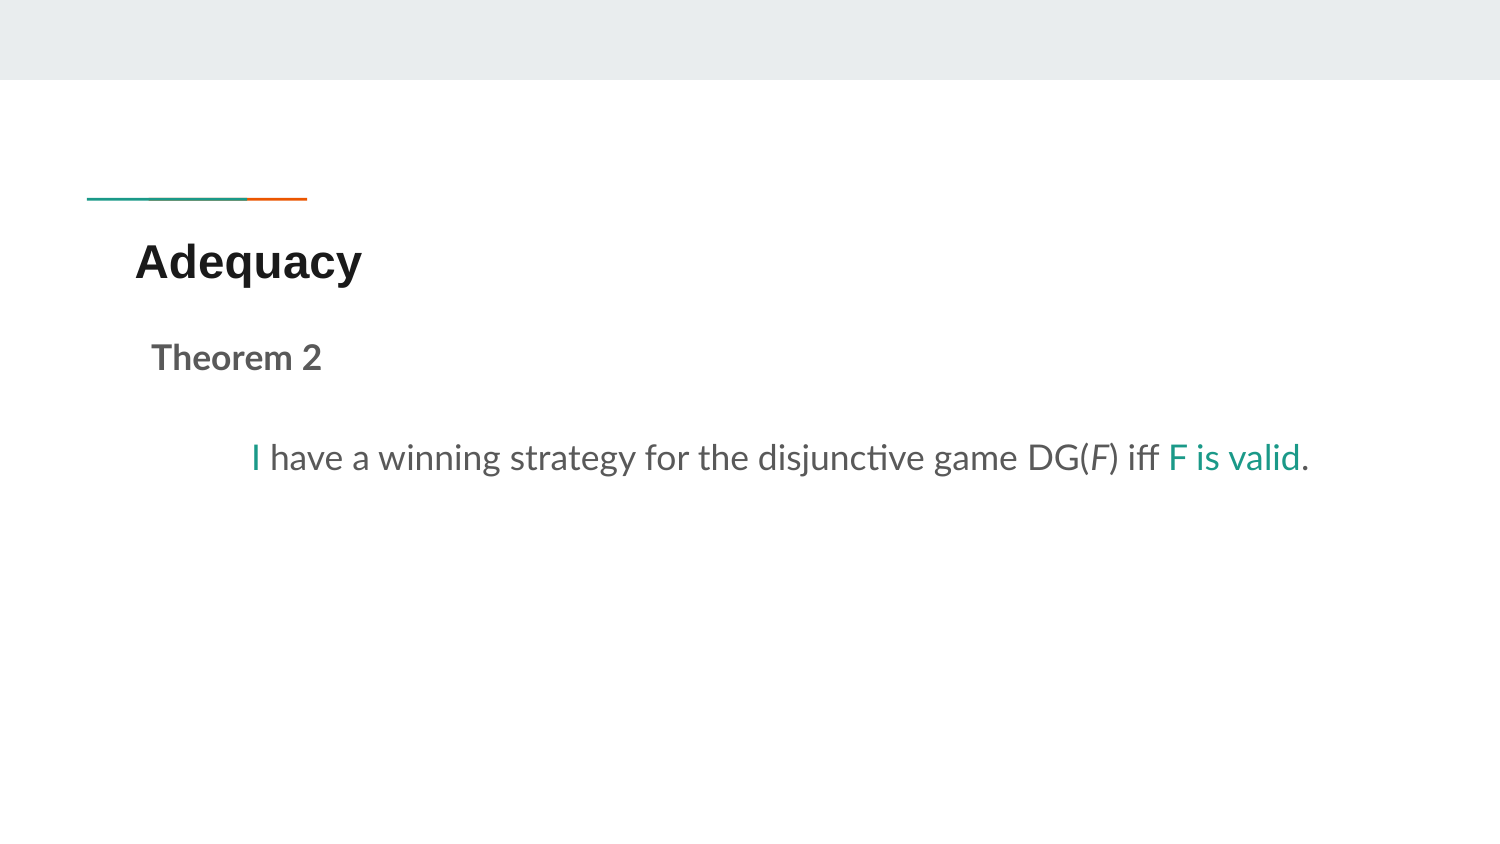

# Adequacy
Theorem 2
       I have a winning strategy for the disjunctive game DG(F) iff F is valid.